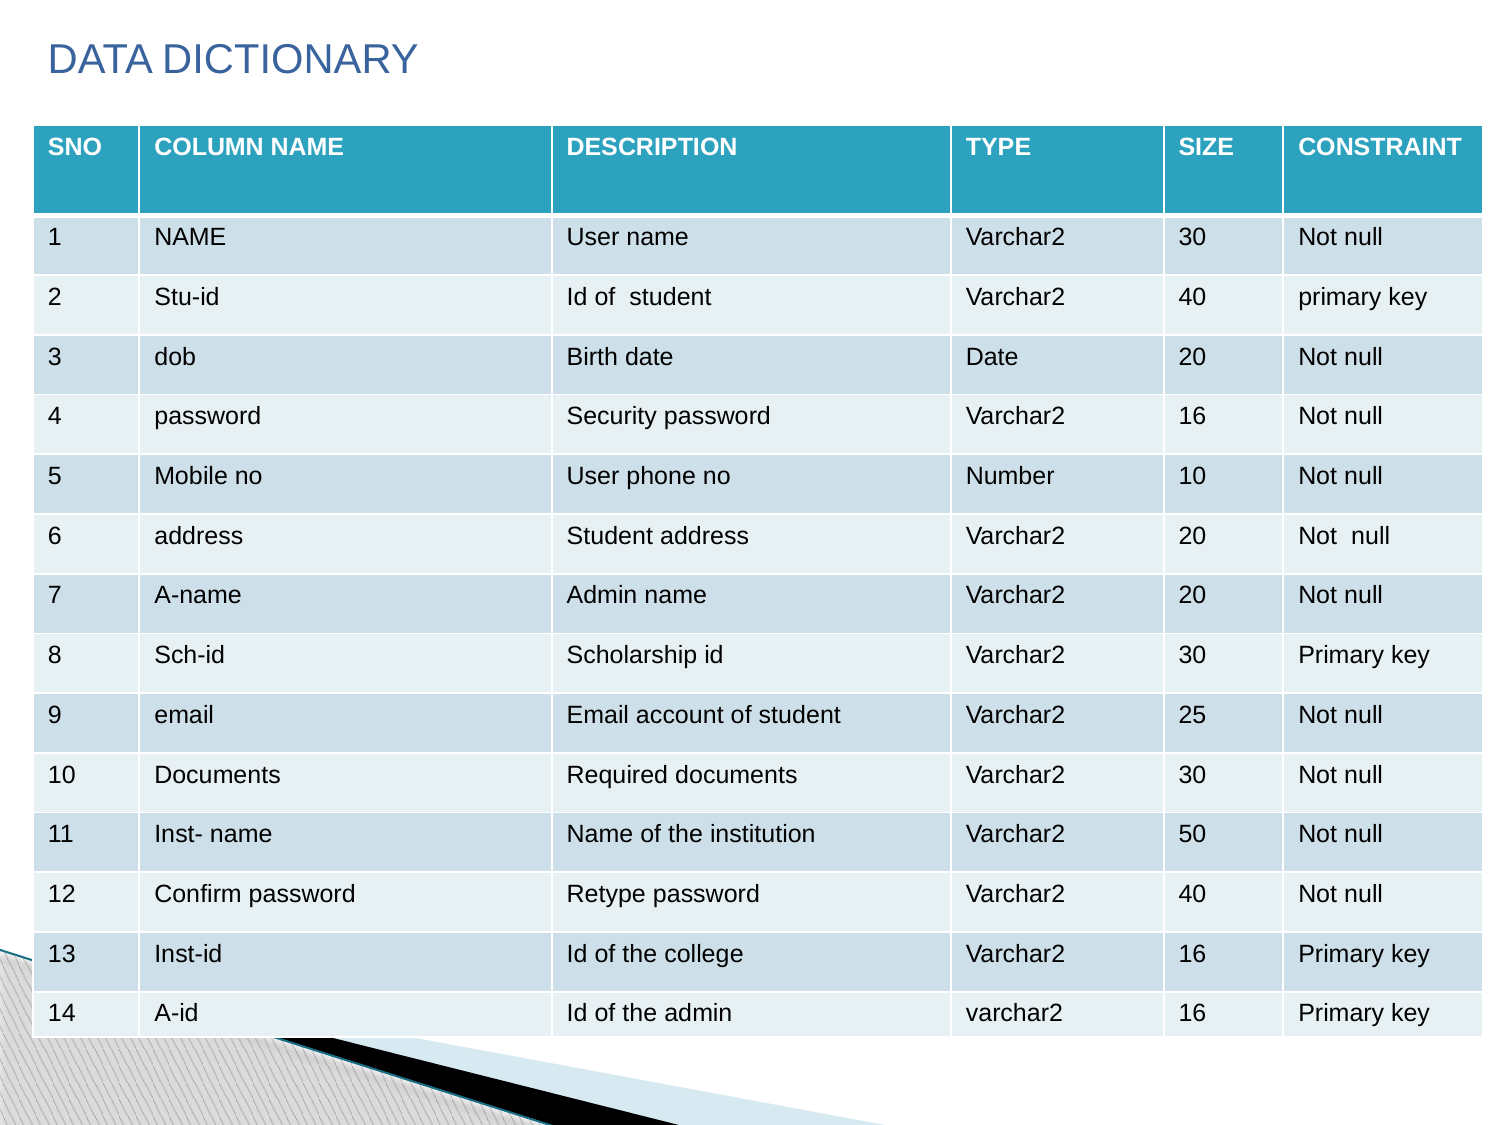

DATA DICTIONARY
| SNO | COLUMN NAME | DESCRIPTION | TYPE | SIZE | CONSTRAINT |
| --- | --- | --- | --- | --- | --- |
| 1 | NAME | User name | Varchar2 | 30 | Not null |
| 2 | Stu-id | Id of student | Varchar2 | 40 | primary key |
| 3 | dob | Birth date | Date | 20 | Not null |
| 4 | password | Security password | Varchar2 | 16 | Not null |
| 5 | Mobile no | User phone no | Number | 10 | Not null |
| 6 | address | Student address | Varchar2 | 20 | Not null |
| 7 | A-name | Admin name | Varchar2 | 20 | Not null |
| 8 | Sch-id | Scholarship id | Varchar2 | 30 | Primary key |
| 9 | email | Email account of student | Varchar2 | 25 | Not null |
| 10 | Documents | Required documents | Varchar2 | 30 | Not null |
| 11 | Inst- name | Name of the institution | Varchar2 | 50 | Not null |
| 12 | Confirm password | Retype password | Varchar2 | 40 | Not null |
| 13 | Inst-id | Id of the college | Varchar2 | 16 | Primary key |
| 14 | A-id | Id of the admin | varchar2 | 16 | Primary key |